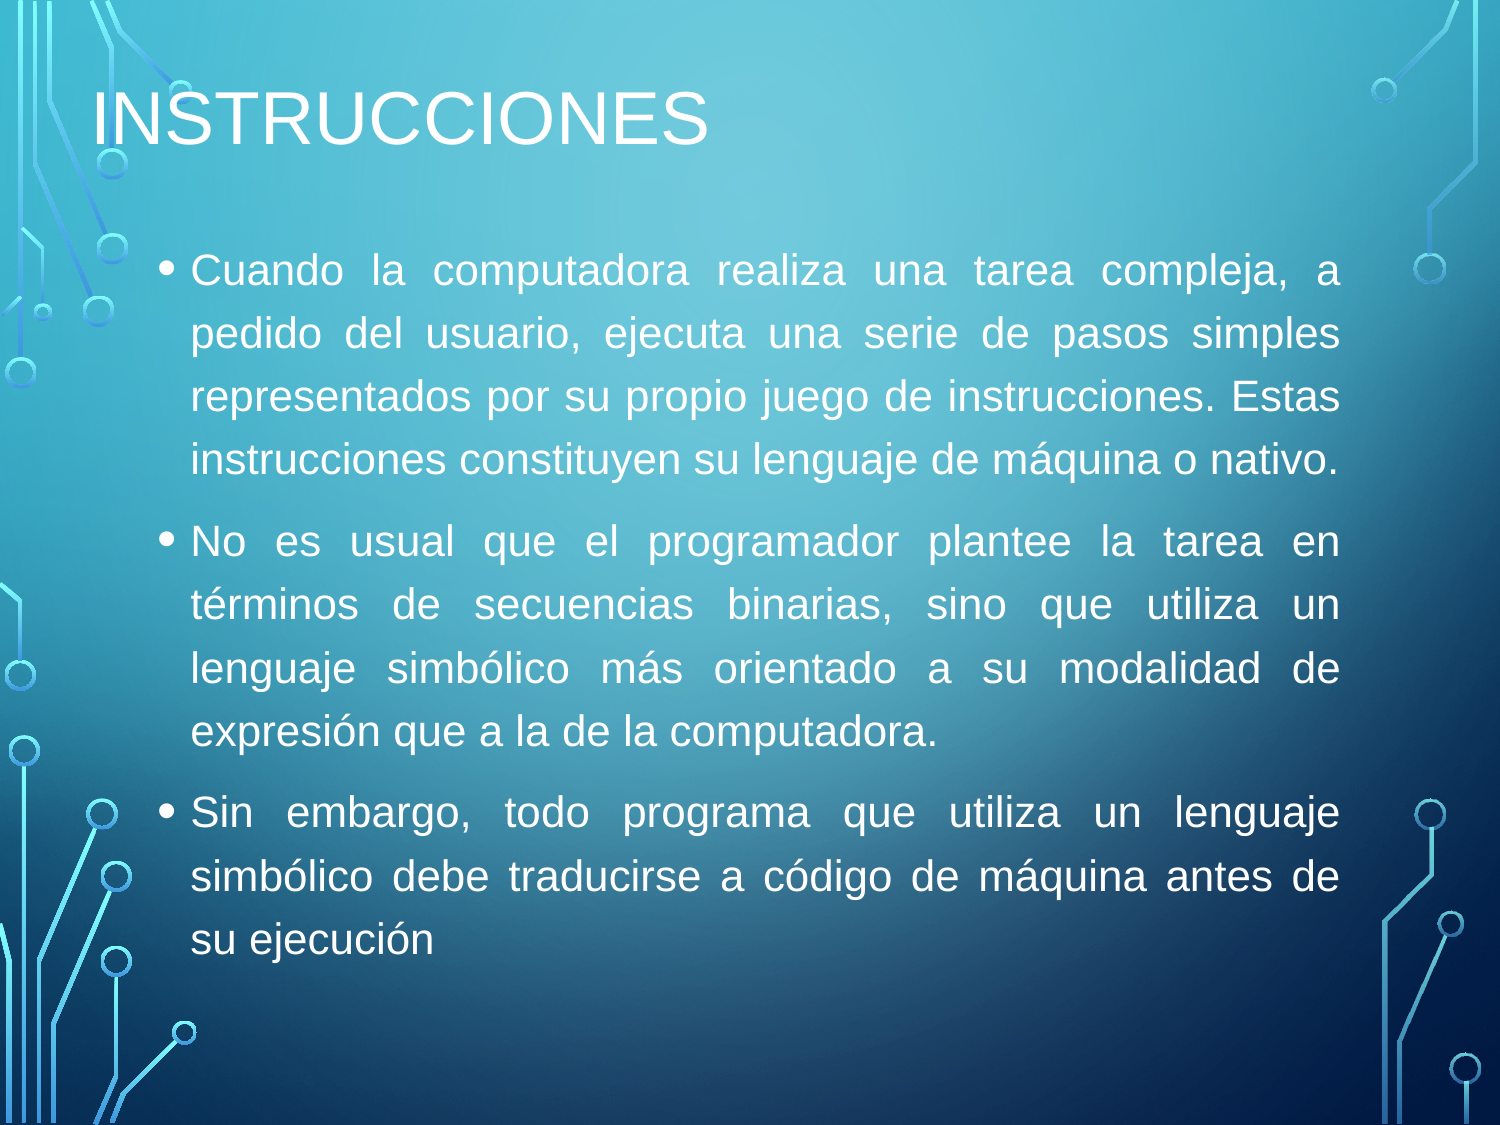

# Instrucciones
Cuando la computadora realiza una tarea compleja, a pedido del usuario, ejecuta una serie de pasos simples representados por su propio juego de instrucciones. Estas instrucciones constituyen su lenguaje de máquina o nativo.
No es usual que el programador plantee la tarea en términos de secuencias binarias, sino que utiliza un lenguaje simbólico más orientado a su modalidad de expresión que a la de la computadora.
Sin embargo, todo programa que utiliza un lenguaje simbólico debe traducirse a código de máquina antes de su ejecución